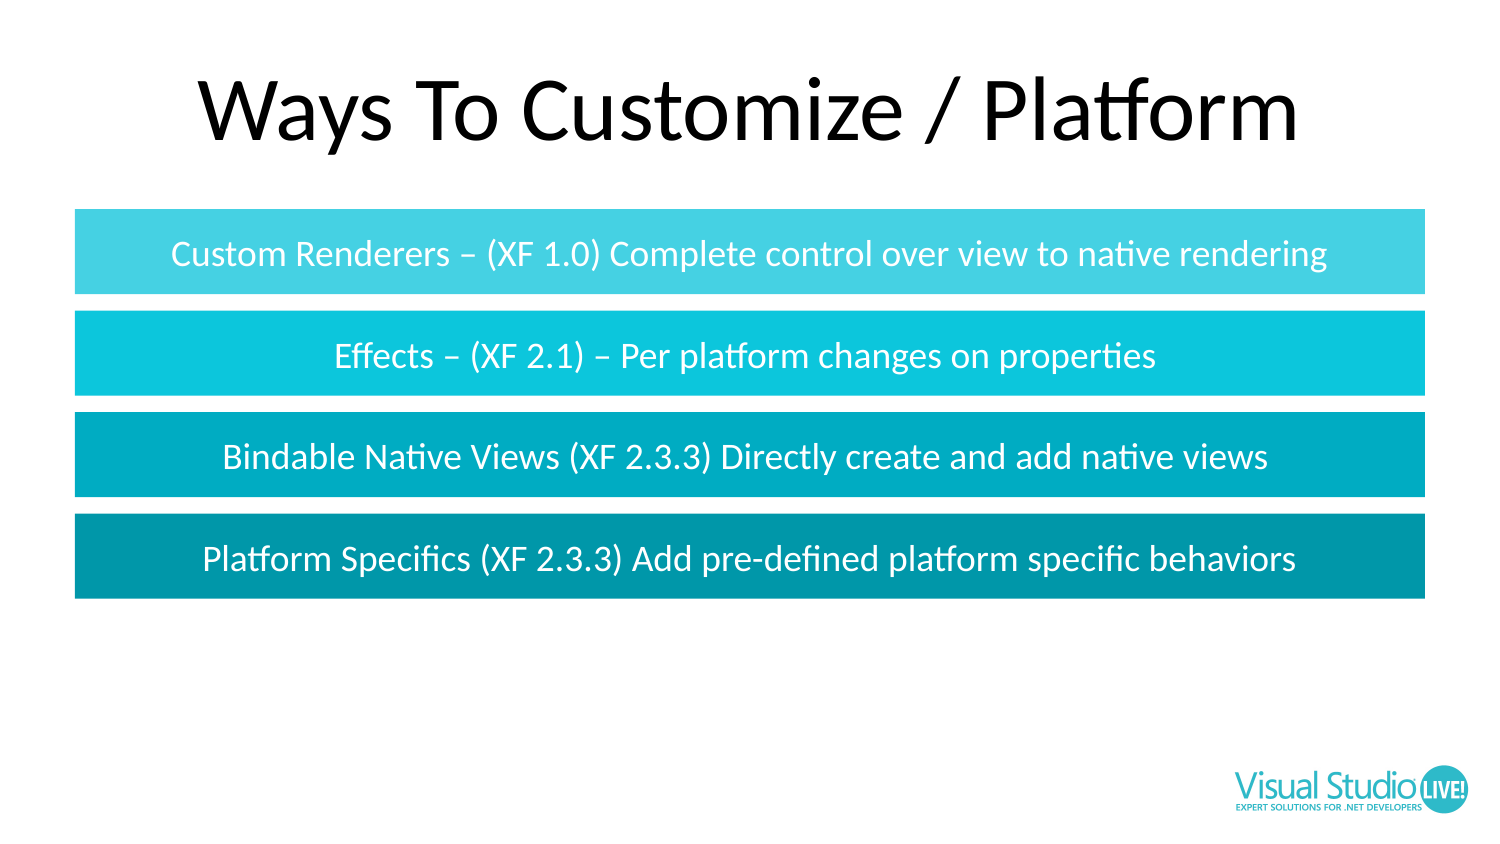

# Ways To Customize / Platform
Custom Renderers – (XF 1.0) Complete control over view to native rendering
Effects – (XF 2.1) – Per platform changes on properties
Bindable Native Views (XF 2.3.3) Directly create and add native views
Platform Specifics (XF 2.3.3) Add pre-defined platform specific behaviors